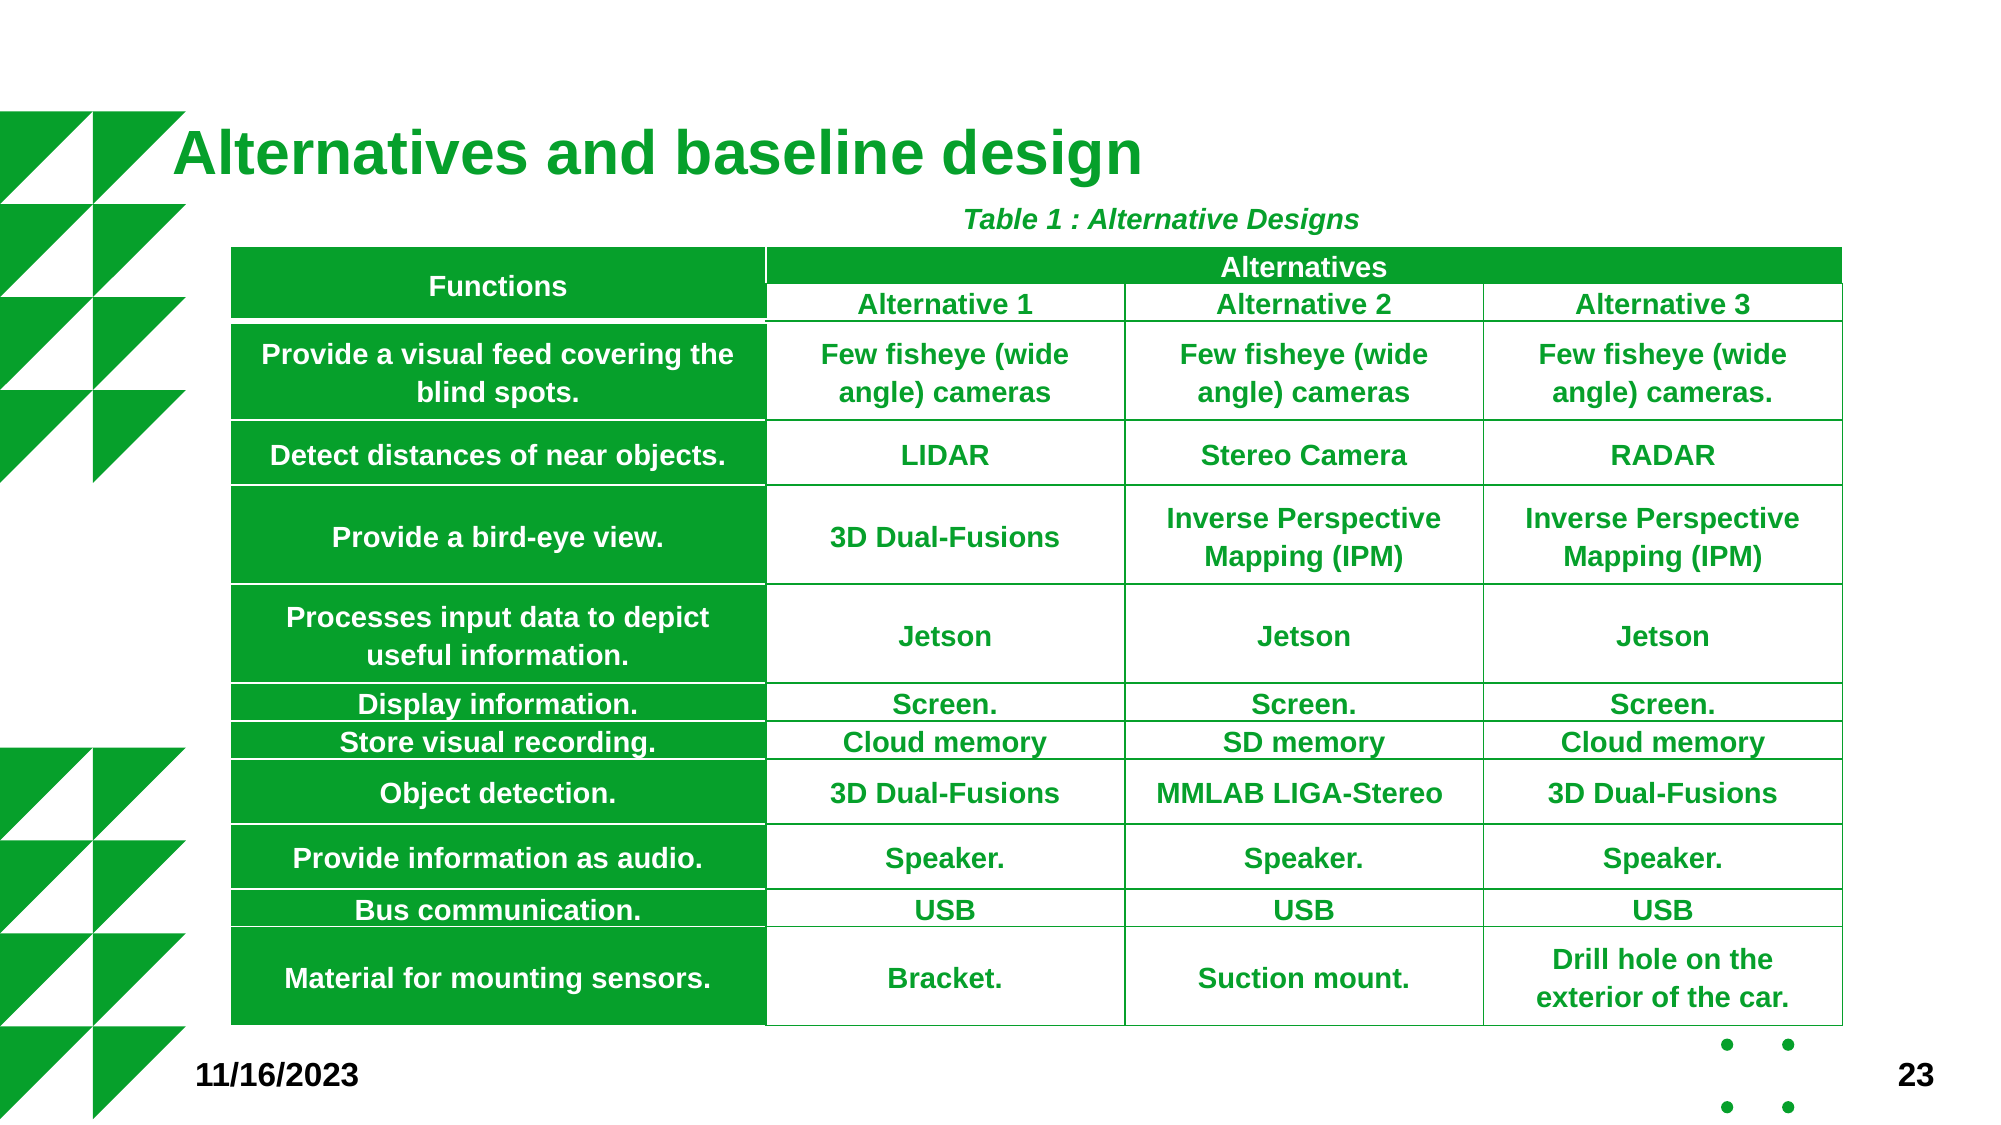

# Alternatives and baseline design
Table 1 : Alternative Designs
| Functions | Alternatives |  |  |
| --- | --- | --- | --- |
|  | Alternative 1 | Alternative 2 | Alternative 3 |
| Provide a visual feed covering the blind spots. | Few fisheye (wide angle) cameras | Few fisheye (wide angle) cameras | Few fisheye (wide angle) cameras. |
| Detect distances of near objects. | LIDAR | Stereo Camera | RADAR |
| Provide a bird-eye view. | 3D Dual-Fusions | Inverse Perspective Mapping (IPM) | Inverse Perspective Mapping (IPM) |
| Processes input data to depict useful information. | Jetson | Jetson | Jetson |
| Display information. | Screen. | Screen. | Screen. |
| Store visual recording. | Cloud memory | SD memory | Cloud memory |
| Object detection. | 3D Dual-Fusions | MMLAB LIGA-Stereo | 3D Dual-Fusions |
| Provide information as audio. | Speaker. | Speaker. | Speaker. |
| Bus communication. | USB | USB | USB |
| Material for mounting sensors. | Bracket. | Suction mount. | Drill hole on the exterior of the car. |
11/16/2023
23